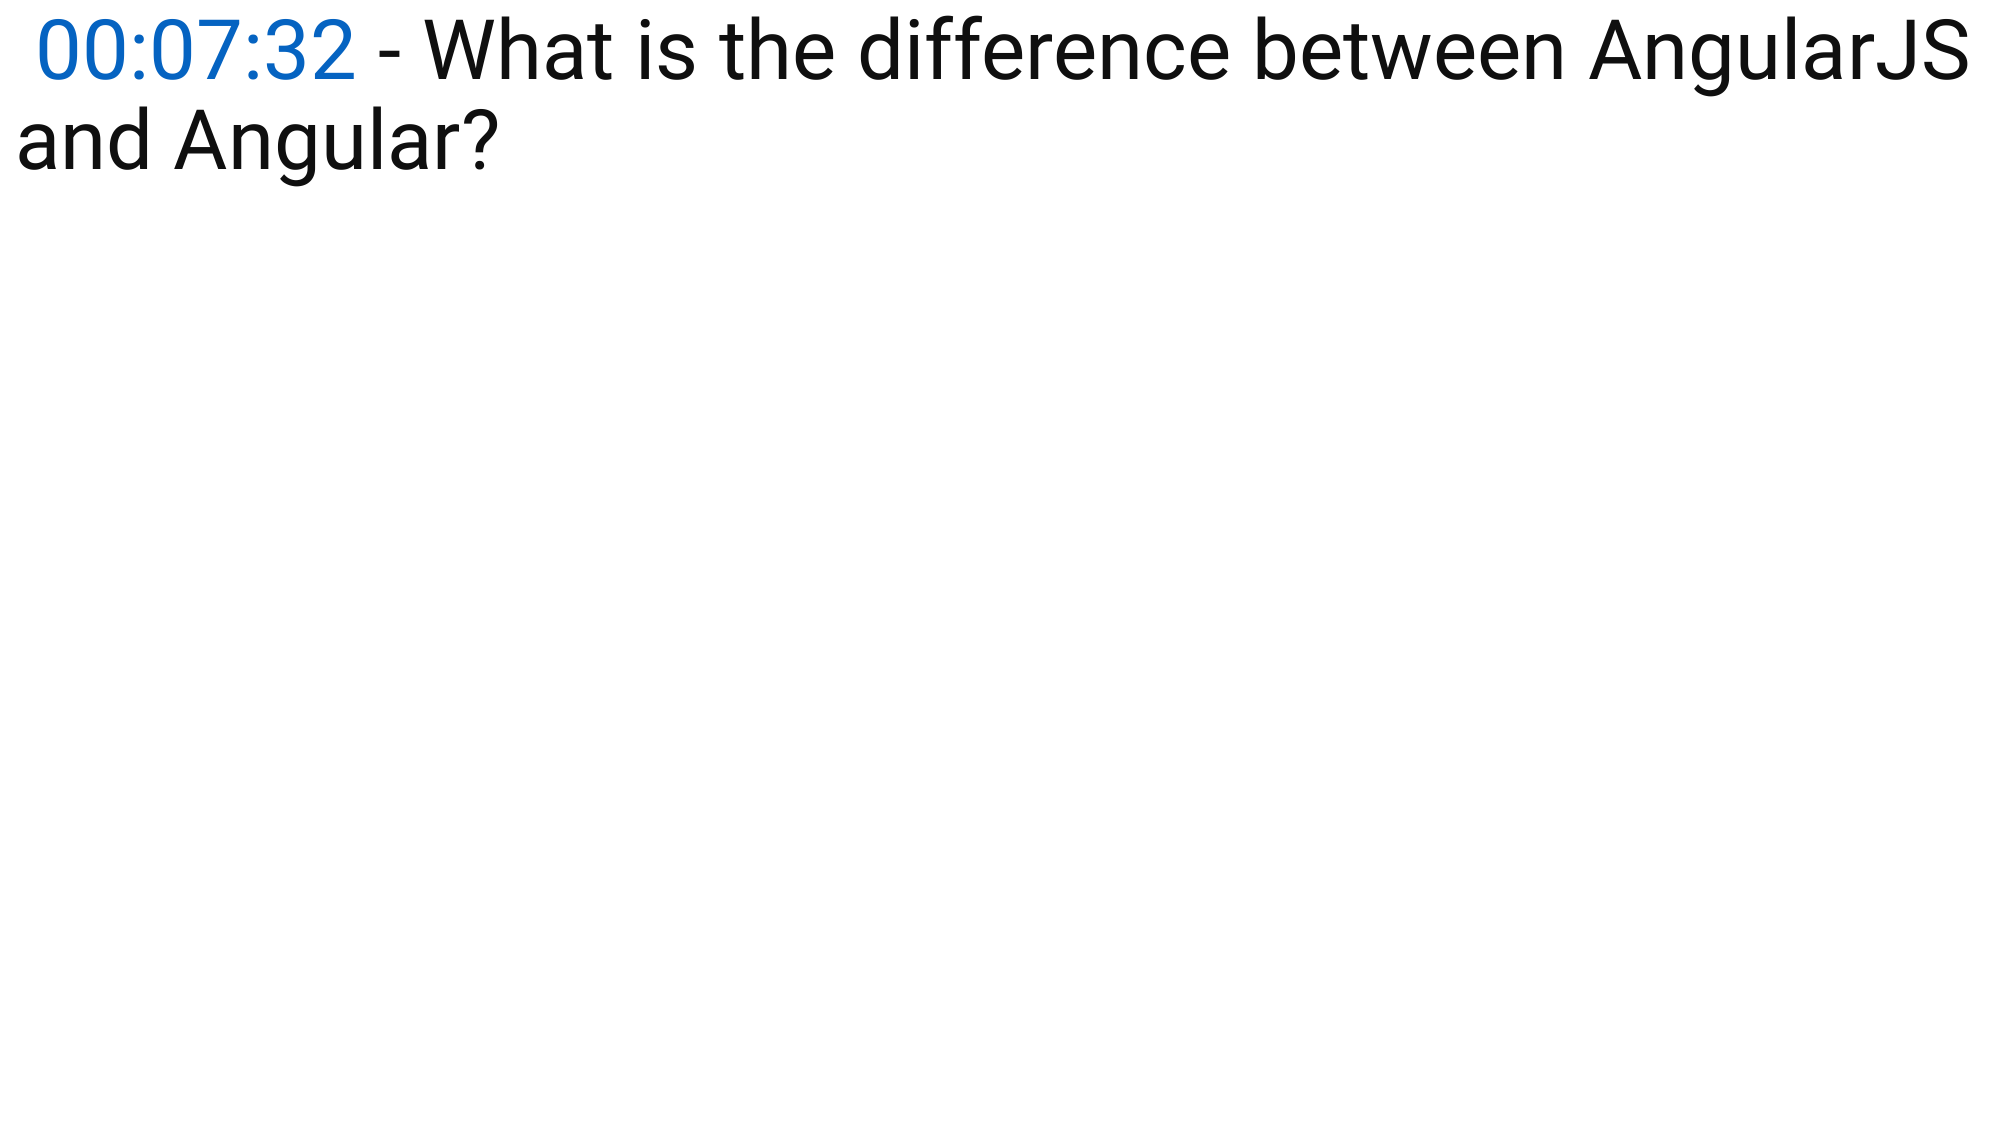

# 00:07:32 - What is the difference between AngularJS and Angular?